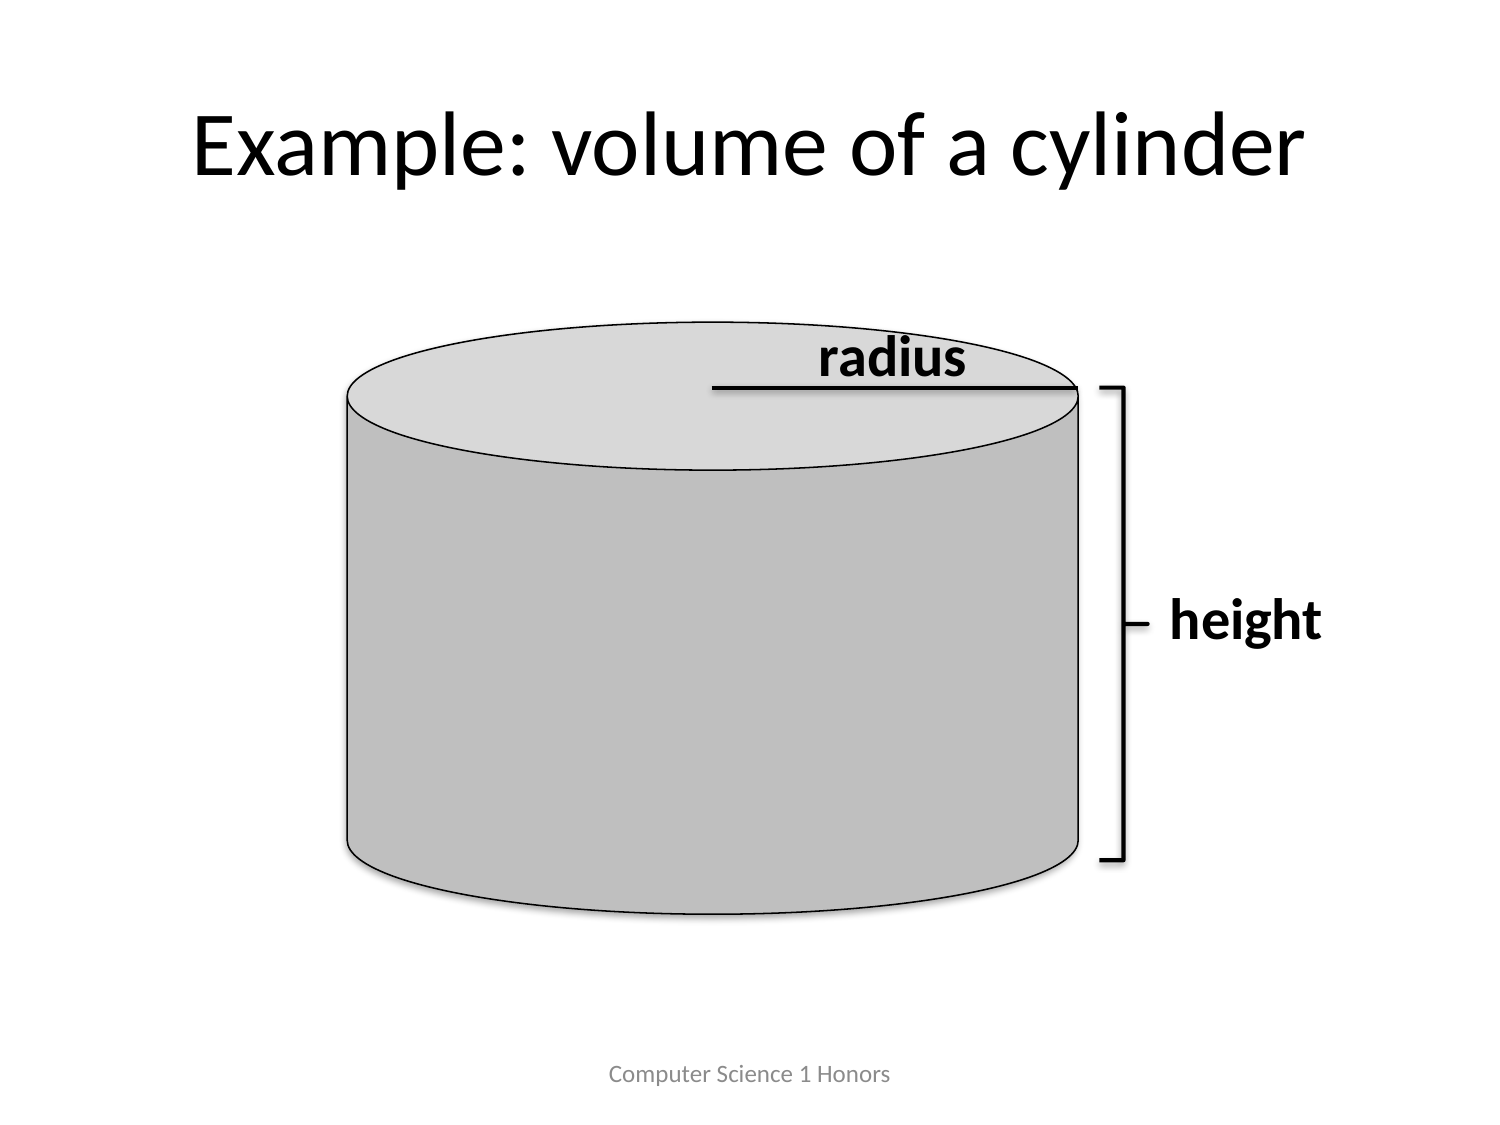

# Example: volume of a cylinder
radius

height
Computer Science 1 Honors